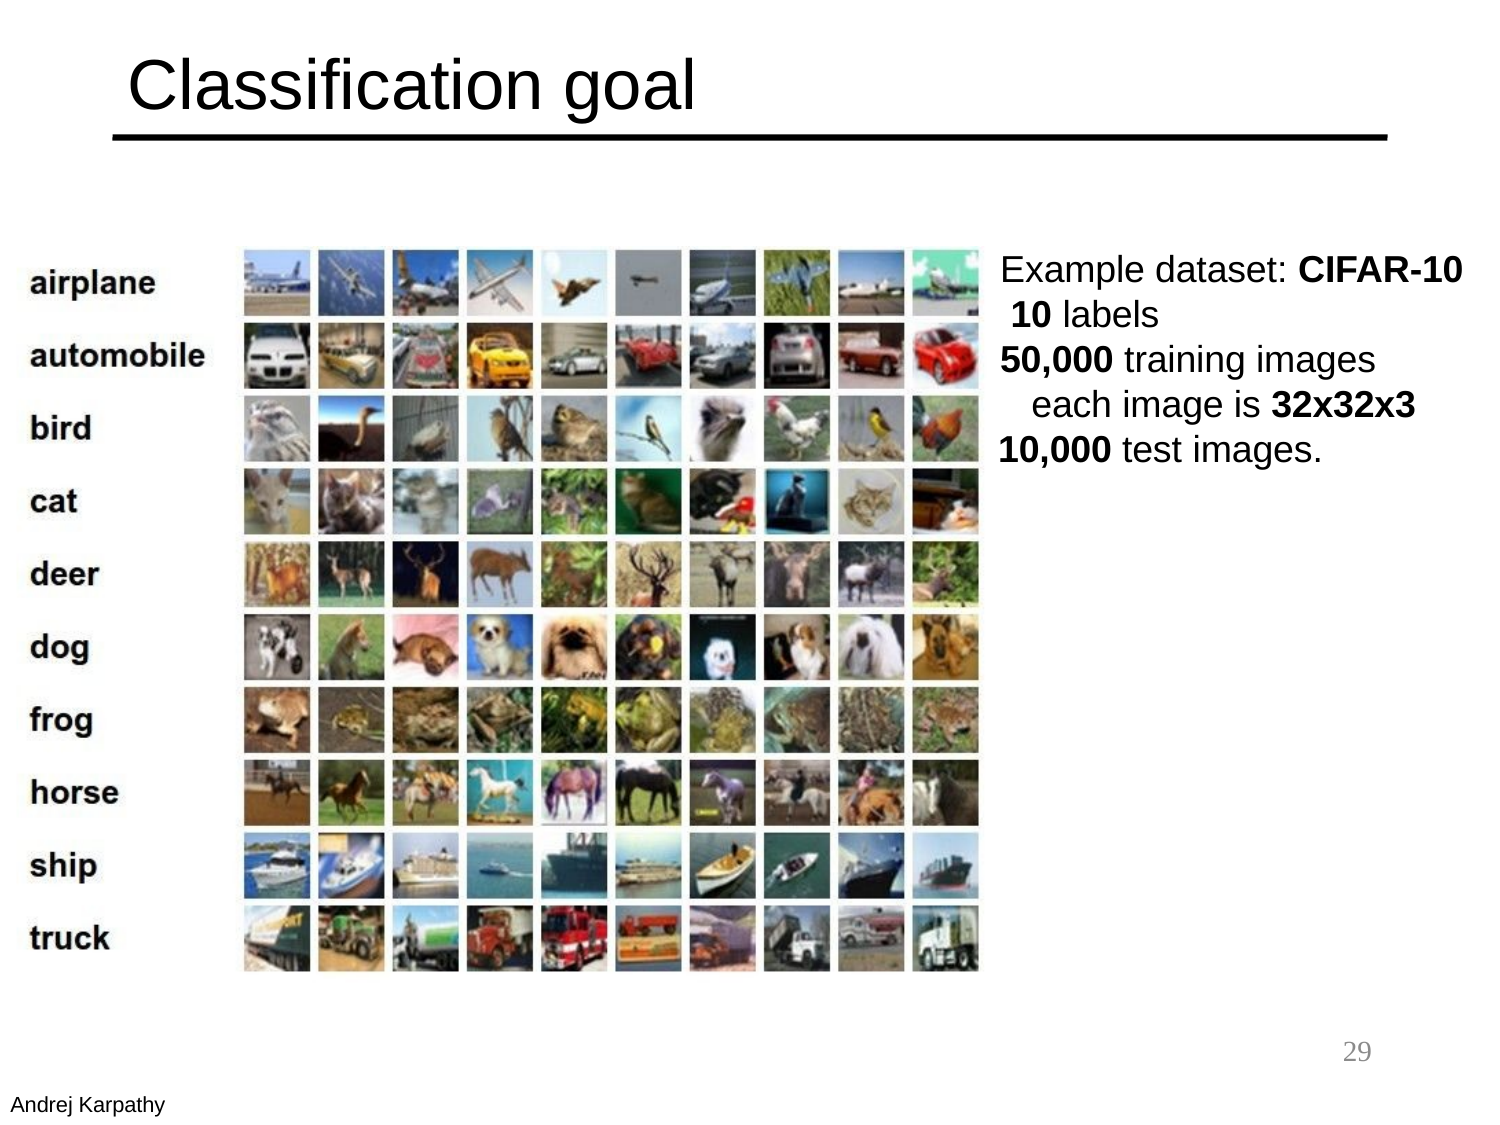

# Classification goal
Example dataset: CIFAR-10  10 labels
50,000 training images  each image is 32x32x3
10,000 test images.

29
Andrej Karpathy